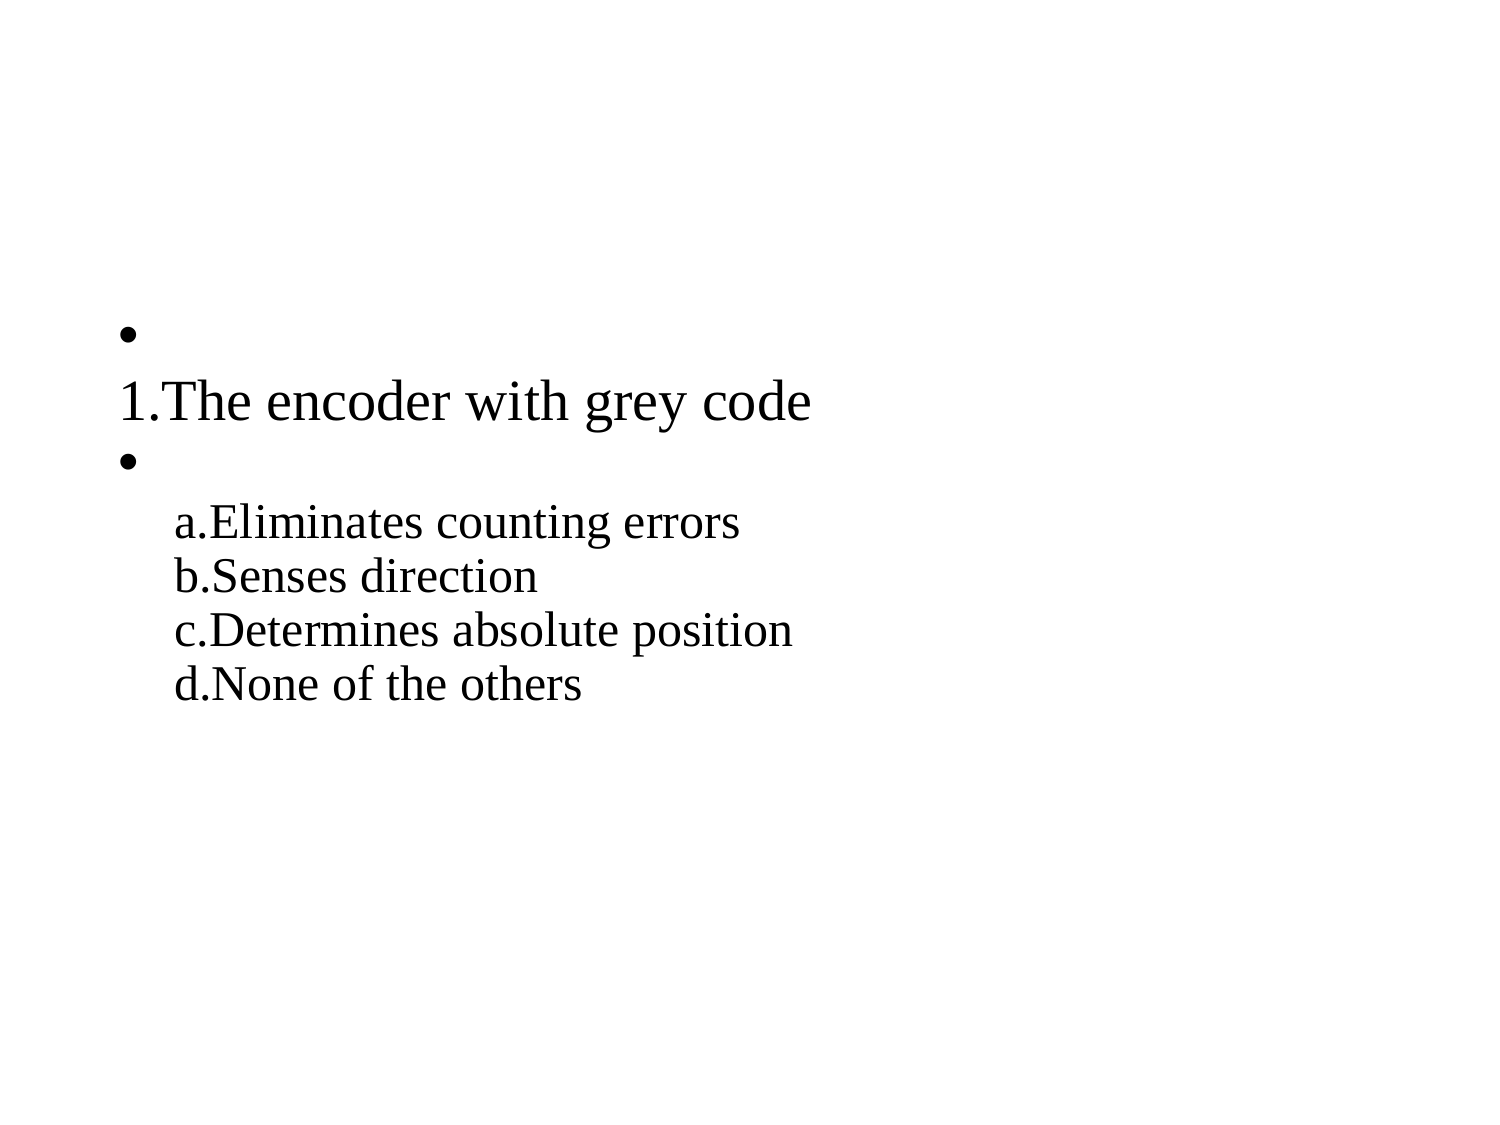

#

The encoder with grey code

Eliminates counting errors
Senses direction
Determines absolute position
None of the others